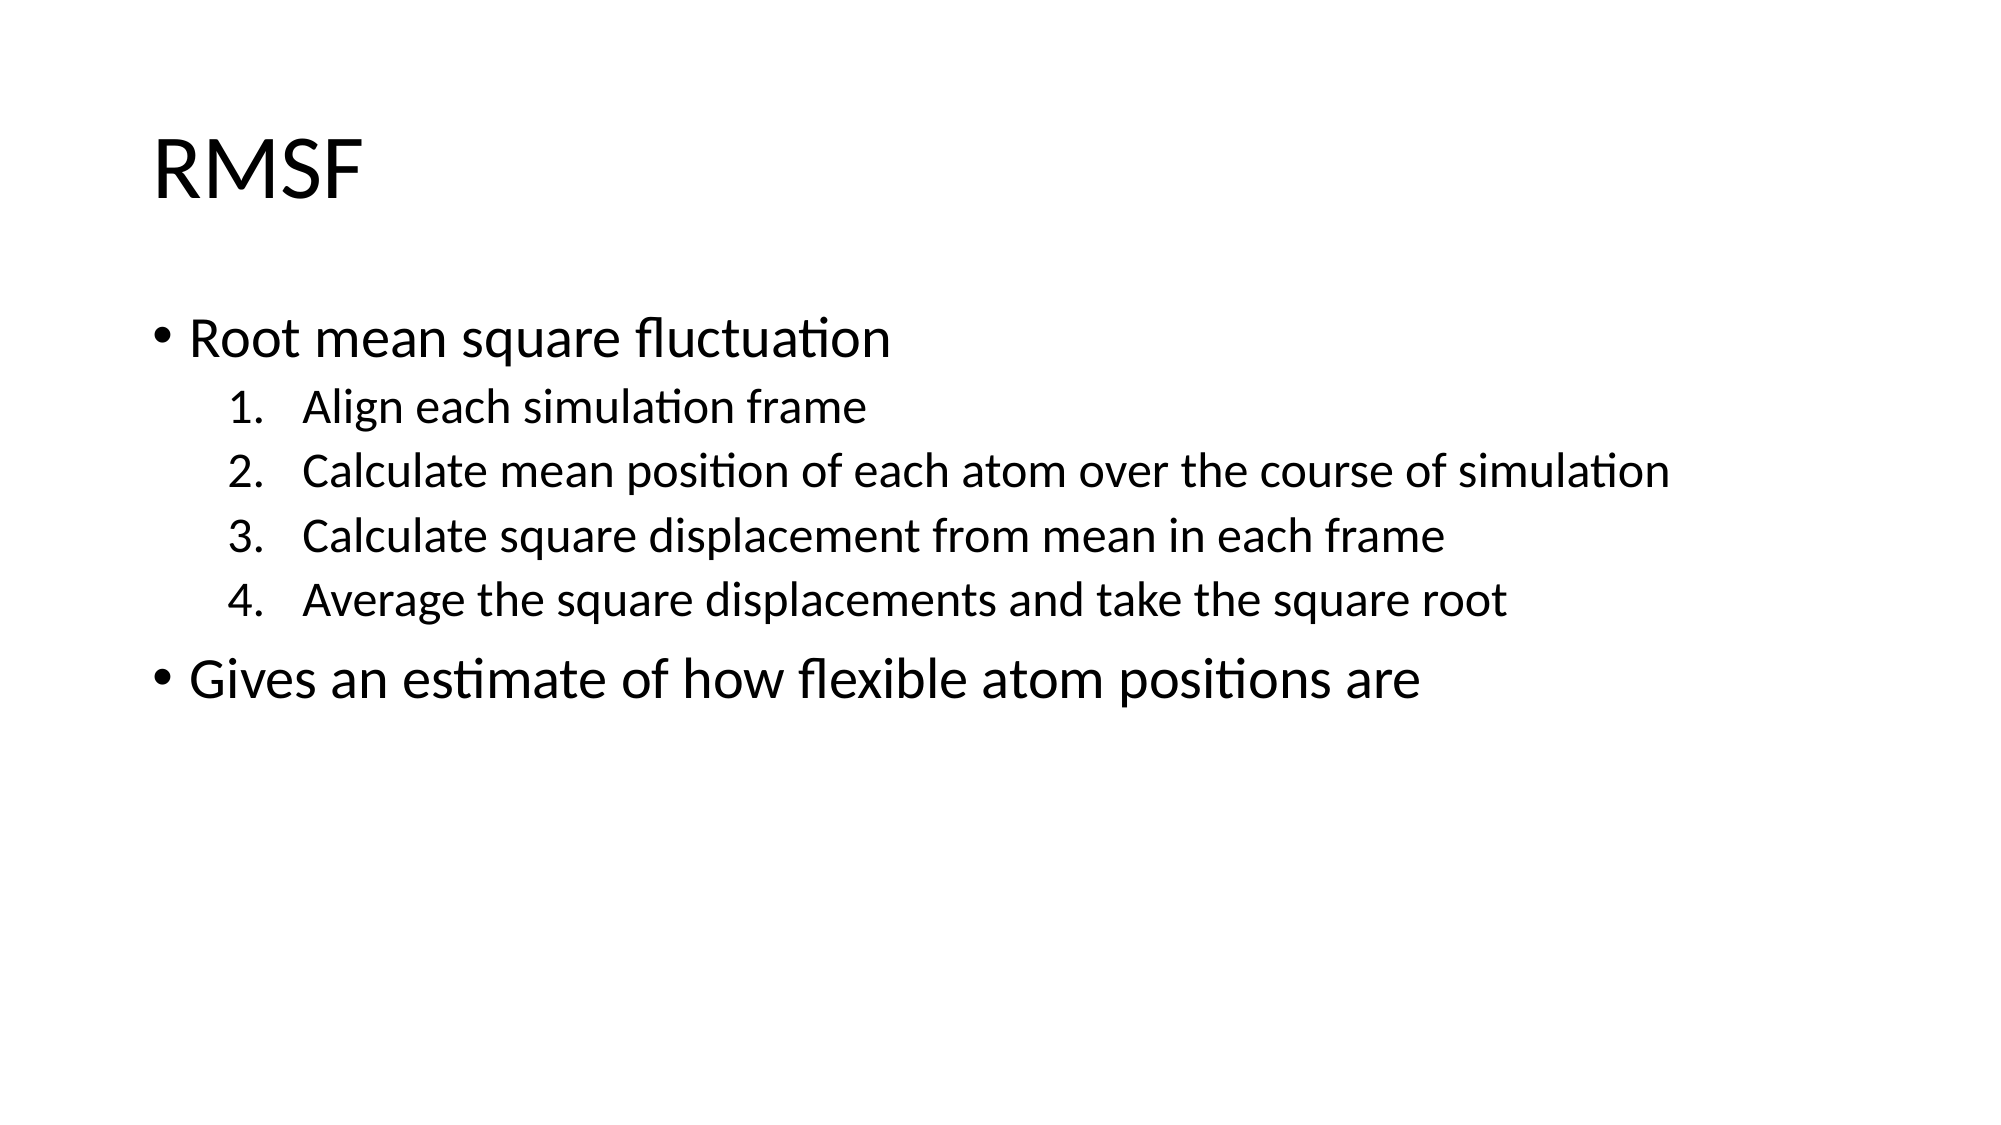

# RMSF
Root mean square fluctuation
Align each simulation frame
Calculate mean position of each atom over the course of simulation
Calculate square displacement from mean in each frame
Average the square displacements and take the square root
Gives an estimate of how flexible atom positions are